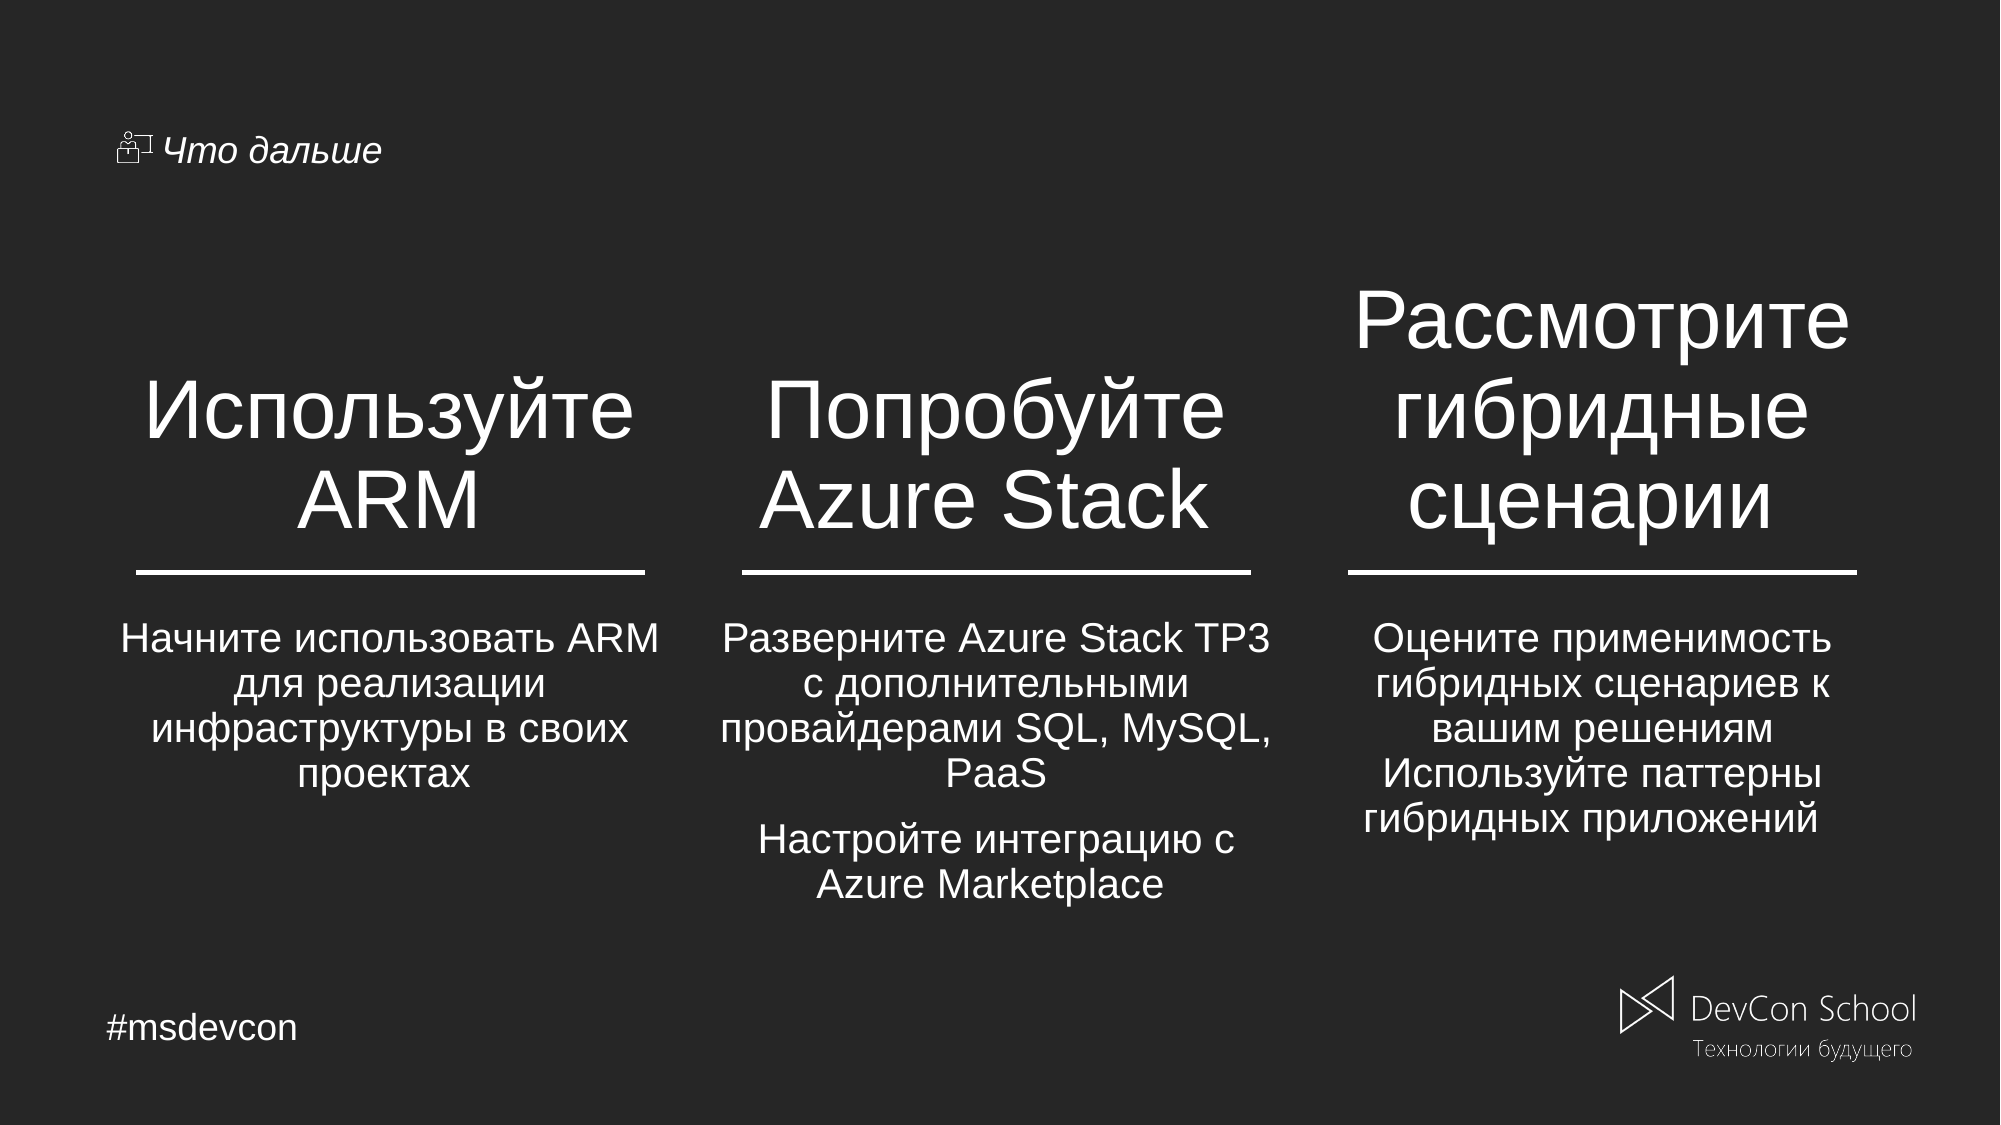

Рассмотрите гибридные сценарии
# Используйте ARM
Попробуйте Azure Stack
Начните использовать ARM для реализации инфраструктуры в своих проектах
Оцените применимость гибридных сценариев к вашим решениям
Используйте паттерны гибридных приложений
Разверните Azure Stack TP3 с дополнительными провайдерами SQL, MySQL, PaaS
Настройте интеграцию с Azure Marketplace